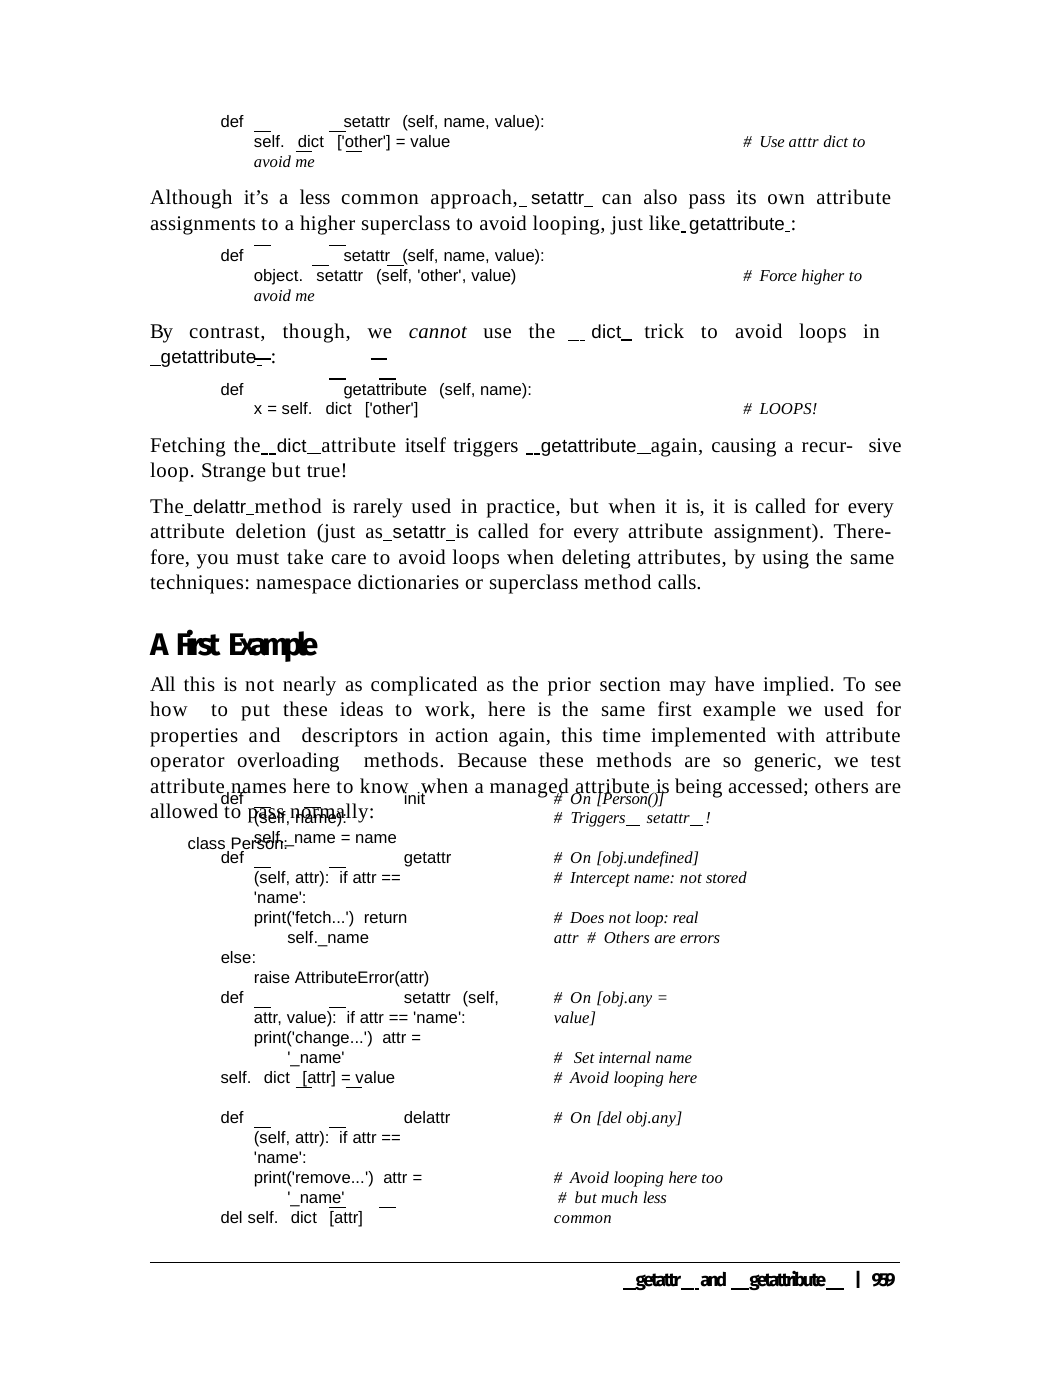

def	setattr (self, name, value):
self. dict ['other'] = value	# Use atttr dict to avoid me
Although it’s a less common approach, setattr can also pass its own attribute  assignments to a higher superclass to avoid looping, just like getattribute :
def	setattr (self, name, value):
object. setattr (self, 'other', value)	# Force higher to avoid me
By contrast,  though,  we  cannot  use  the     dict   trick  to  avoid  loops  in
  getattribute :
def	getattribute (self, name):
x = self. dict ['other']	# LOOPS!
Fetching the  dict  attribute itself triggers   getattribute  again, causing a recur-  sive loop. Strange but true!
The delattr method is rarely used in practice, but when it is, it is called for every  attribute deletion (just as setattr is called for every attribute assignment). There-  fore, you must take care to avoid loops when deleting attributes, by using the same  techniques: namespace dictionaries or superclass method calls.

A First Example
All this is not nearly as complicated as the prior section may have implied. To see how  to put these ideas to work, here is the same first example we used for properties and  descriptors in action again, this time implemented with attribute operator overloading  methods. Because these methods are so generic, we test attribute names here to know  when a managed attribute is being accessed; others are allowed to pass normally:
class Person:

def		init (self, name):  self._name = name
# On [Person()]
# Triggers  setattr   !

def		getattr (self, attr):  if attr == 'name':
print('fetch...')  return self._name
else:
raise AttributeError(attr)
# On [obj.undefined]
# Intercept name: not stored

# Does not loop: real attr  # Others are errors
def		setattr (self, attr, value):  if attr == 'name':
print('change...')  attr = '_name'
self. dict [attr] = value
# On [obj.any = value]

# Set internal name  # Avoid looping here

def		delattr (self, attr):  if attr == 'name':
print('remove...')  attr = '_name'
del self. dict [attr]
# On [del obj.any]

# Avoid looping here too  # but much less common

    getattr    and     getattribute      |  959